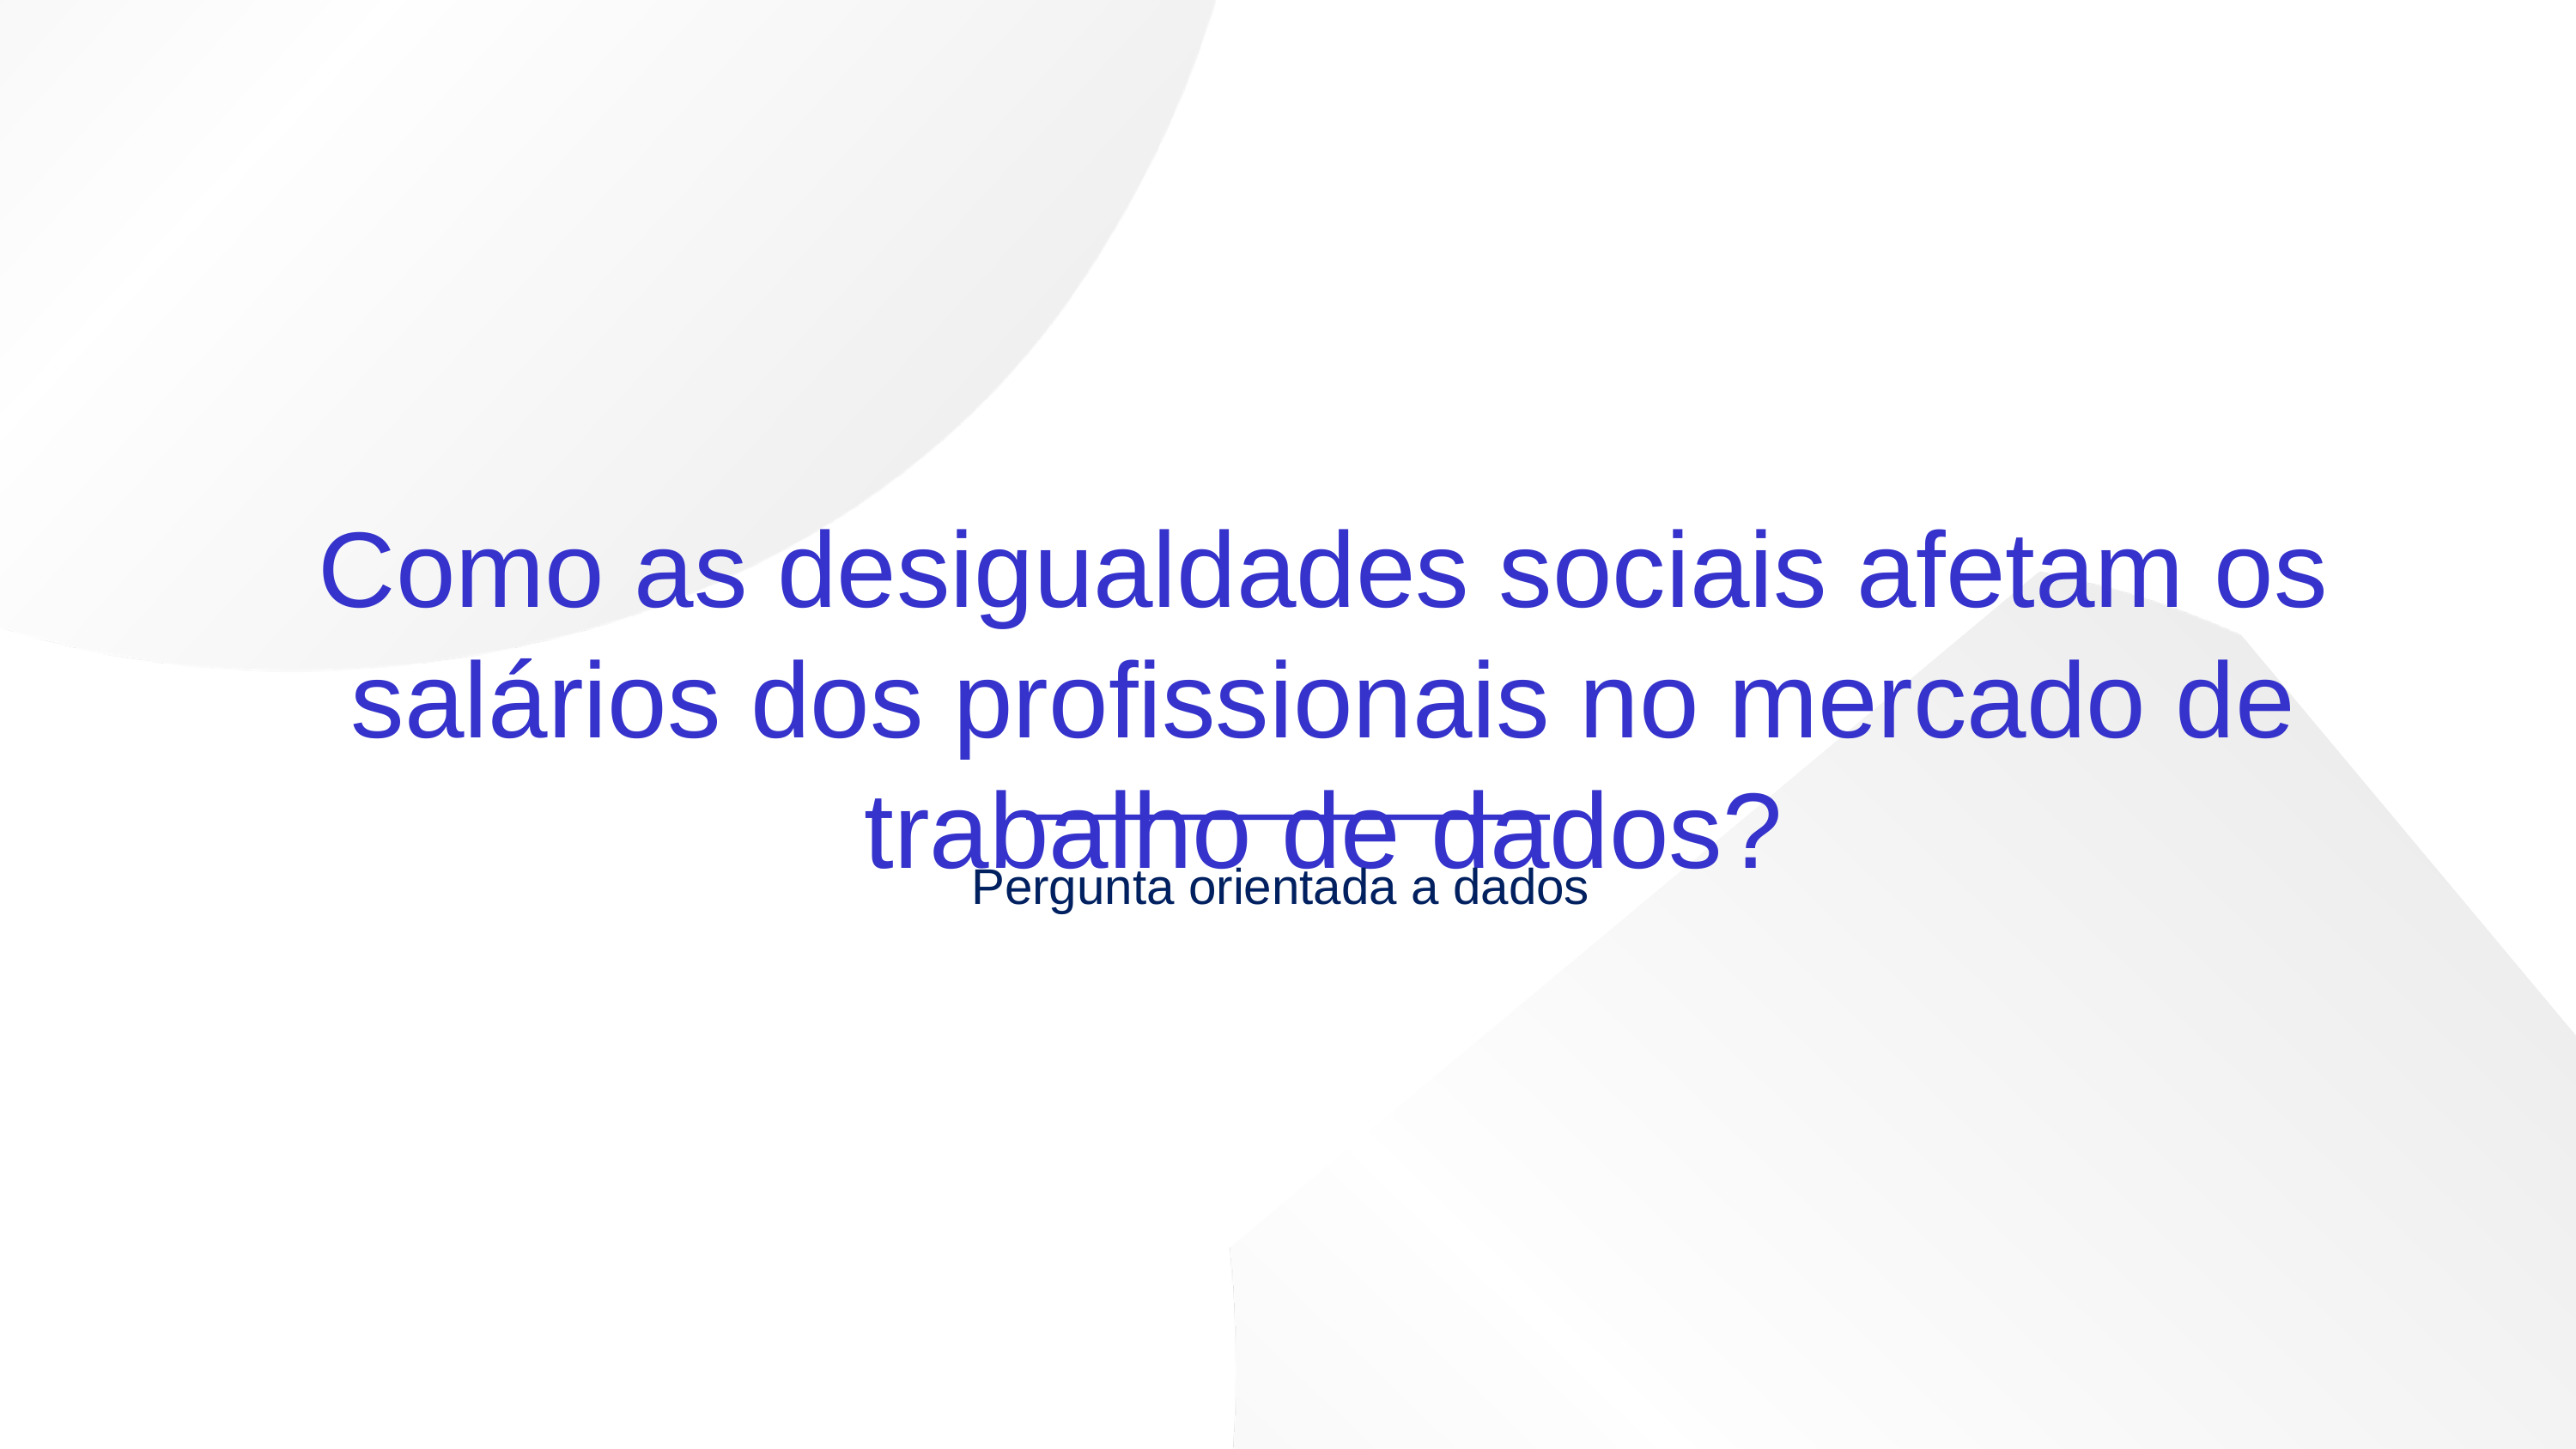

Como as desigualdades sociais afetam os salários dos profissionais no mercado de trabalho de dados?

Pergunta orientada a dados